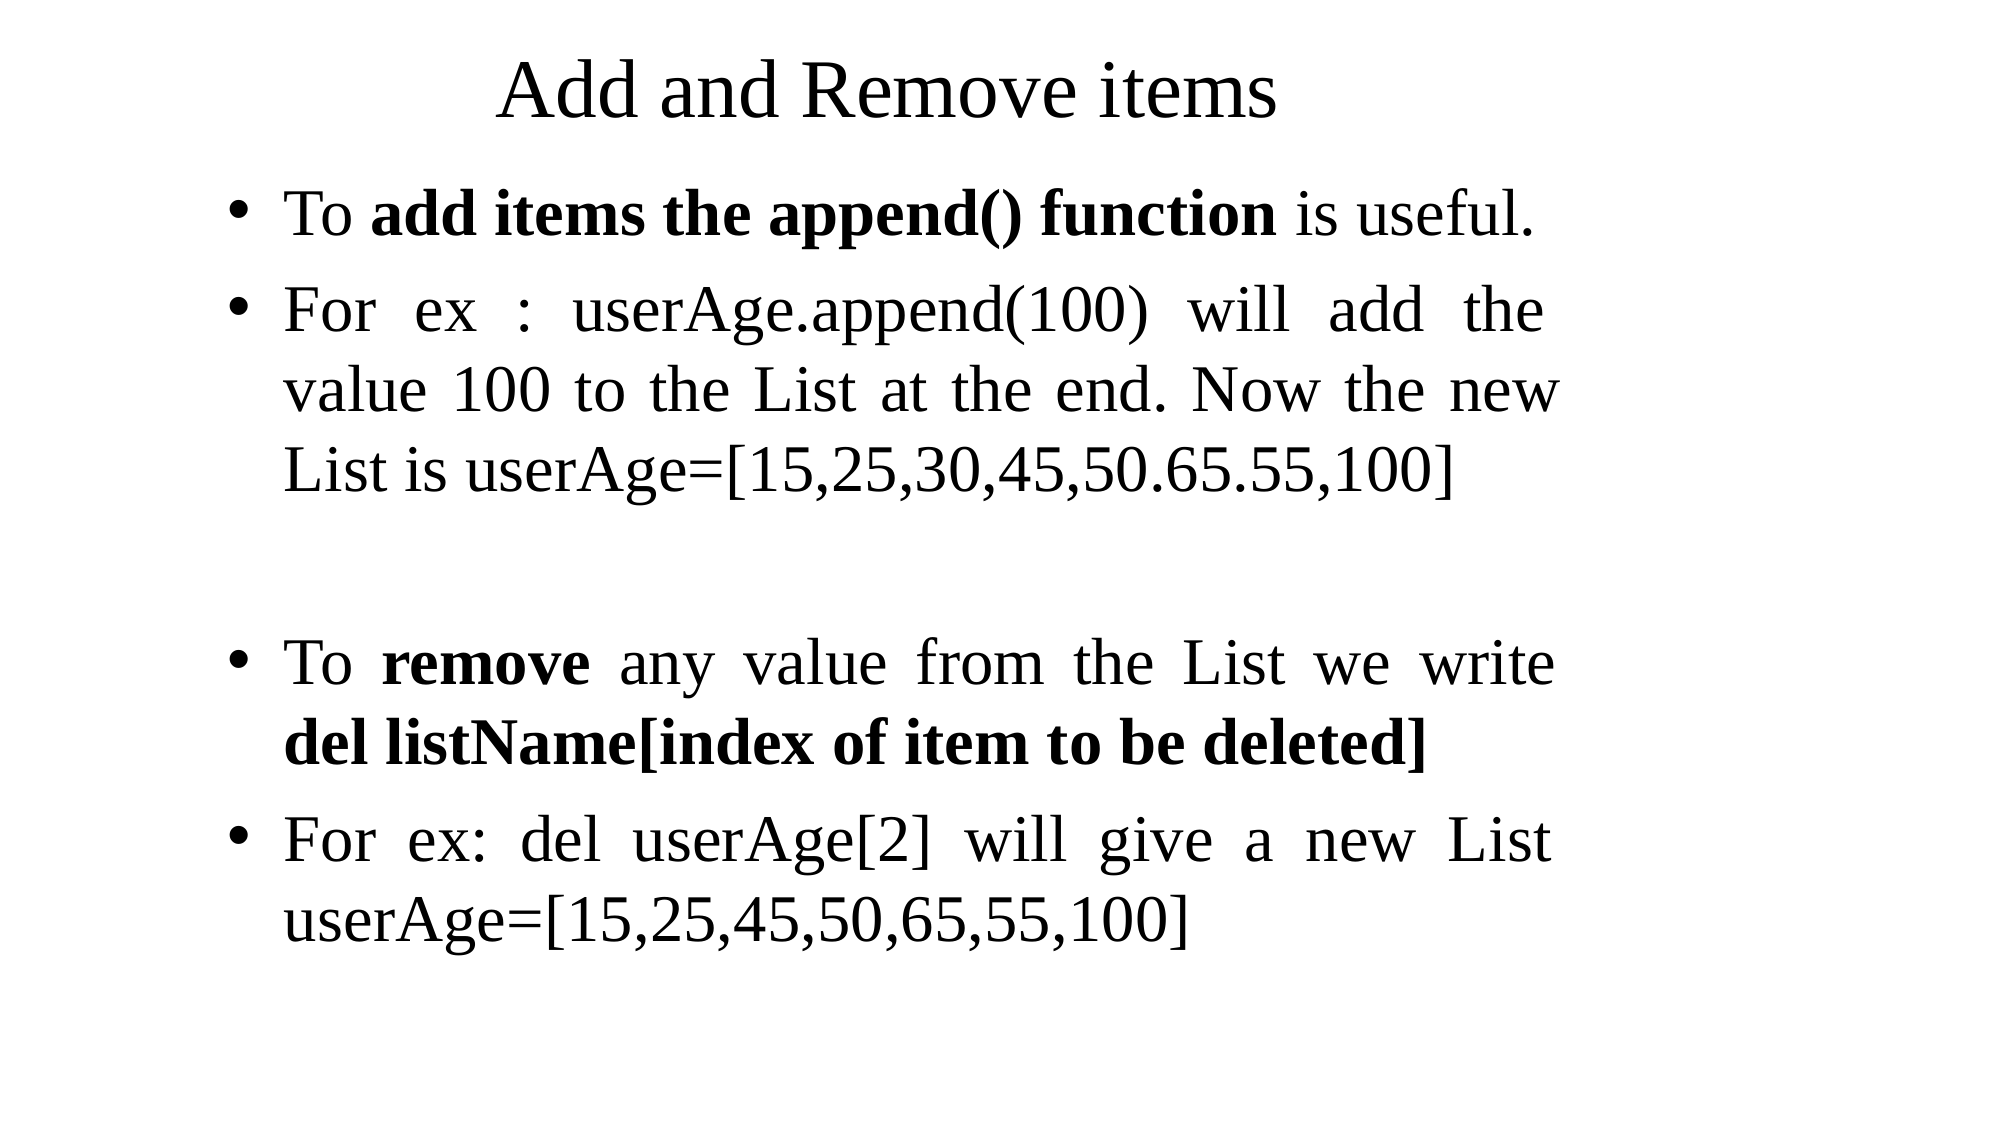

# Add and Remove items
To add items the append() function is useful.
For ex : userAge.append(100) will add the  value 100 to the List at the end. Now the new  List is userAge=[15,25,30,45,50.65.55,100]

To remove any value from the List we write  del listName[index of item to be deleted]
For ex: del userAge[2] will give a new List  userAge=[15,25,45,50,65,55,100]